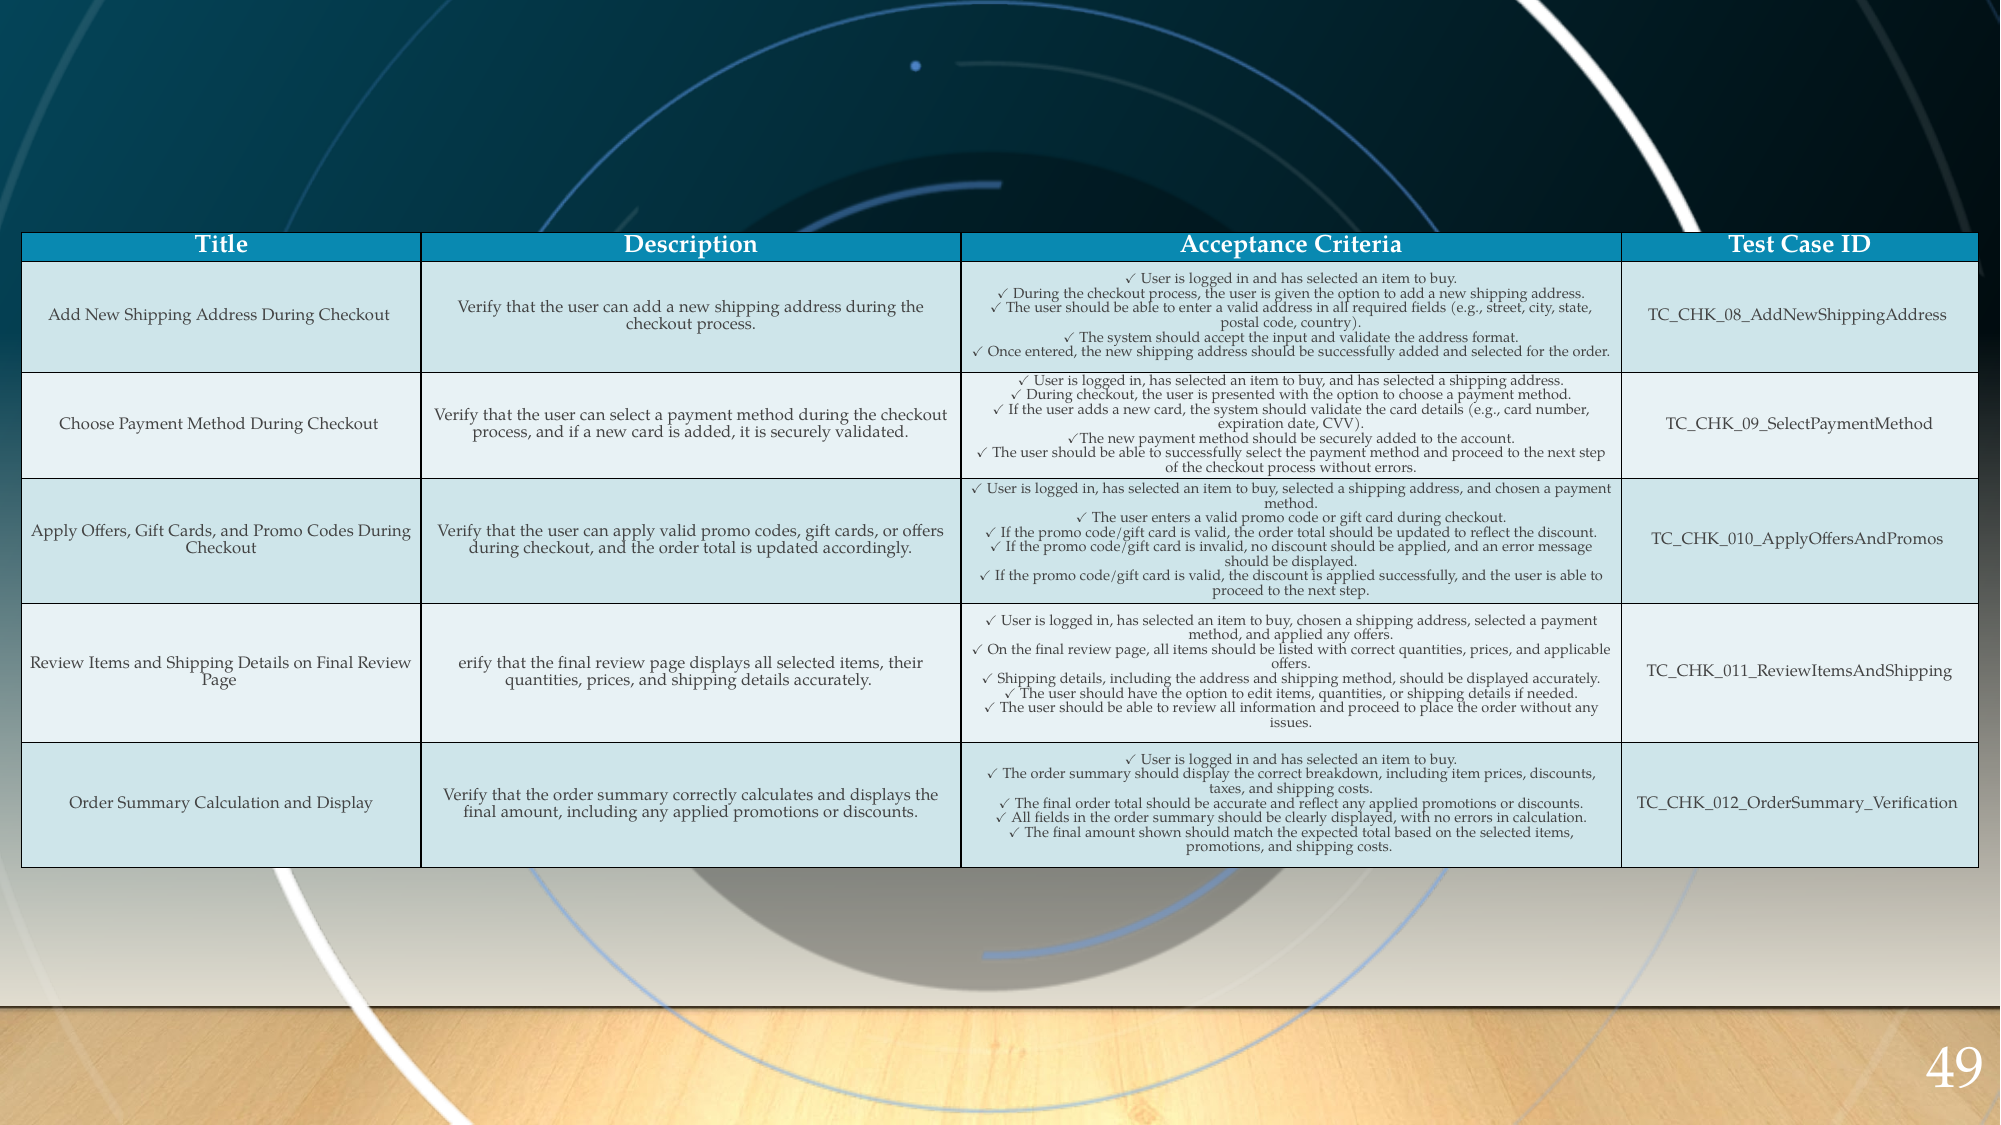

| Title | Description | Acceptance Criteria | Test Case ID |
| --- | --- | --- | --- |
| Add New Shipping Address During Checkout | Verify that the user can add a new shipping address during the checkout process. | ✓ User is logged in and has selected an item to buy. ✓ During the checkout process, the user is given the option to add a new shipping address. ✓ The user should be able to enter a valid address in all required fields (e.g., street, city, state, postal code, country). ✓ The system should accept the input and validate the address format. ✓ Once entered, the new shipping address should be successfully added and selected for the order. | TC\_CHK\_08\_AddNewShippingAddress |
| Choose Payment Method During Checkout | Verify that the user can select a payment method during the checkout process, and if a new card is added, it is securely validated. | ✓ User is logged in, has selected an item to buy, and has selected a shipping address. ✓ During checkout, the user is presented with the option to choose a payment method. ✓ If the user adds a new card, the system should validate the card details (e.g., card number, expiration date, CVV). ✓The new payment method should be securely added to the account. ✓ The user should be able to successfully select the payment method and proceed to the next step of the checkout process without errors. | TC\_CHK\_09\_SelectPaymentMethod |
| Apply Offers, Gift Cards, and Promo Codes During Checkout | Verify that the user can apply valid promo codes, gift cards, or offers during checkout, and the order total is updated accordingly. | ✓ User is logged in, has selected an item to buy, selected a shipping address, and chosen a payment method. ✓ The user enters a valid promo code or gift card during checkout. ✓ If the promo code/gift card is valid, the order total should be updated to reflect the discount. ✓ If the promo code/gift card is invalid, no discount should be applied, and an error message should be displayed. ✓ If the promo code/gift card is valid, the discount is applied successfully, and the user is able to proceed to the next step. | TC\_CHK\_010\_ApplyOffersAndPromos |
| Review Items and Shipping Details on Final Review Page | erify that the final review page displays all selected items, their quantities, prices, and shipping details accurately. | ✓ User is logged in, has selected an item to buy, chosen a shipping address, selected a payment method, and applied any offers. ✓ On the final review page, all items should be listed with correct quantities, prices, and applicable offers. ✓ Shipping details, including the address and shipping method, should be displayed accurately. ✓ The user should have the option to edit items, quantities, or shipping details if needed. ✓ The user should be able to review all information and proceed to place the order without any issues. | TC\_CHK\_011\_ReviewItemsAndShipping |
| Order Summary Calculation and Display | Verify that the order summary correctly calculates and displays the final amount, including any applied promotions or discounts. | ✓ User is logged in and has selected an item to buy. ✓ The order summary should display the correct breakdown, including item prices, discounts, taxes, and shipping costs. ✓ The final order total should be accurate and reflect any applied promotions or discounts. ✓ All fields in the order summary should be clearly displayed, with no errors in calculation. ✓ The final amount shown should match the expected total based on the selected items, promotions, and shipping costs. | TC\_CHK\_012\_OrderSummary\_Verification |
49